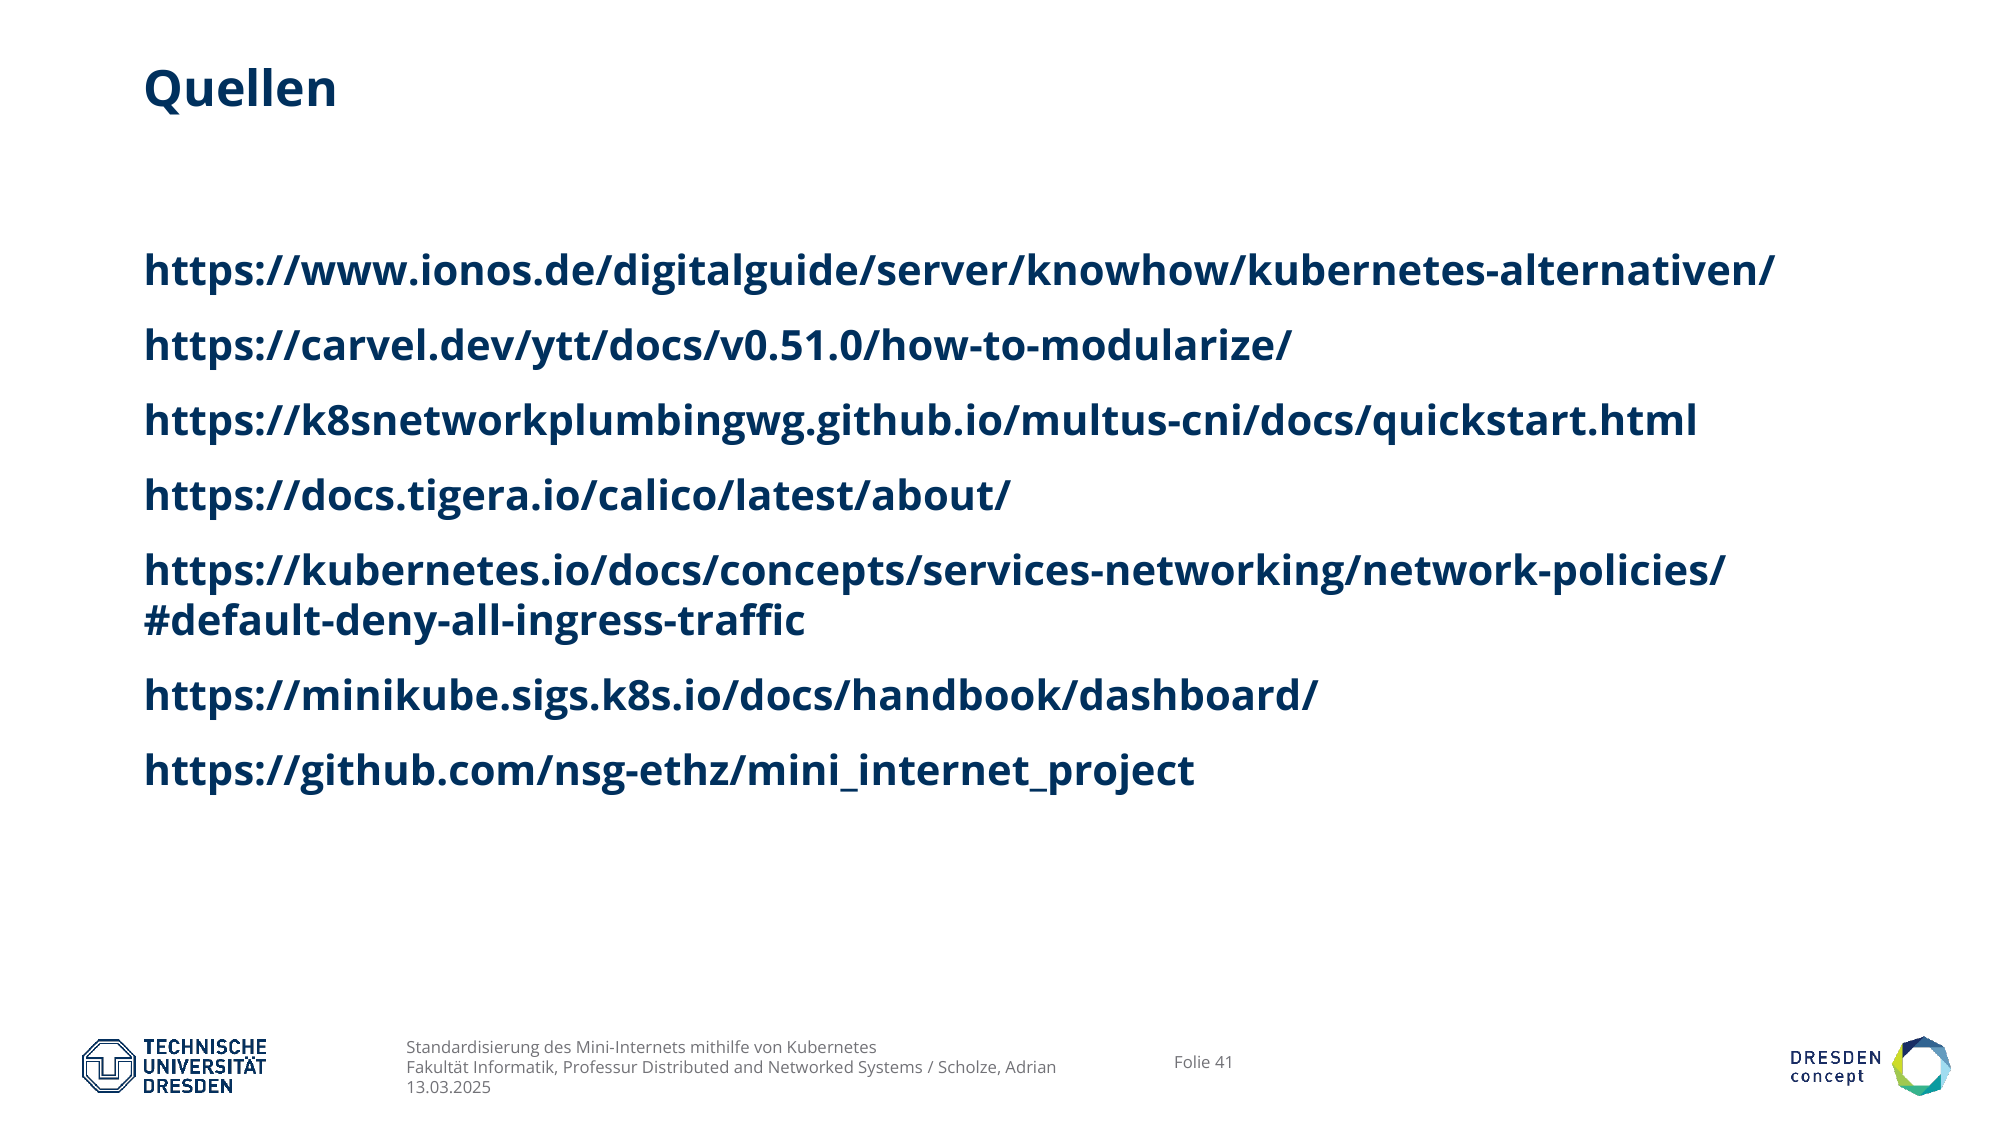

# Quellen
https://www.ionos.de/digitalguide/server/knowhow/kubernetes-alternativen/
https://carvel.dev/ytt/docs/v0.51.0/how-to-modularize/
https://k8snetworkplumbingwg.github.io/multus-cni/docs/quickstart.html
https://docs.tigera.io/calico/latest/about/
https://kubernetes.io/docs/concepts/services-networking/network-policies/#default-deny-all-ingress-traffic
https://minikube.sigs.k8s.io/docs/handbook/dashboard/
https://github.com/nsg-ethz/mini_internet_project